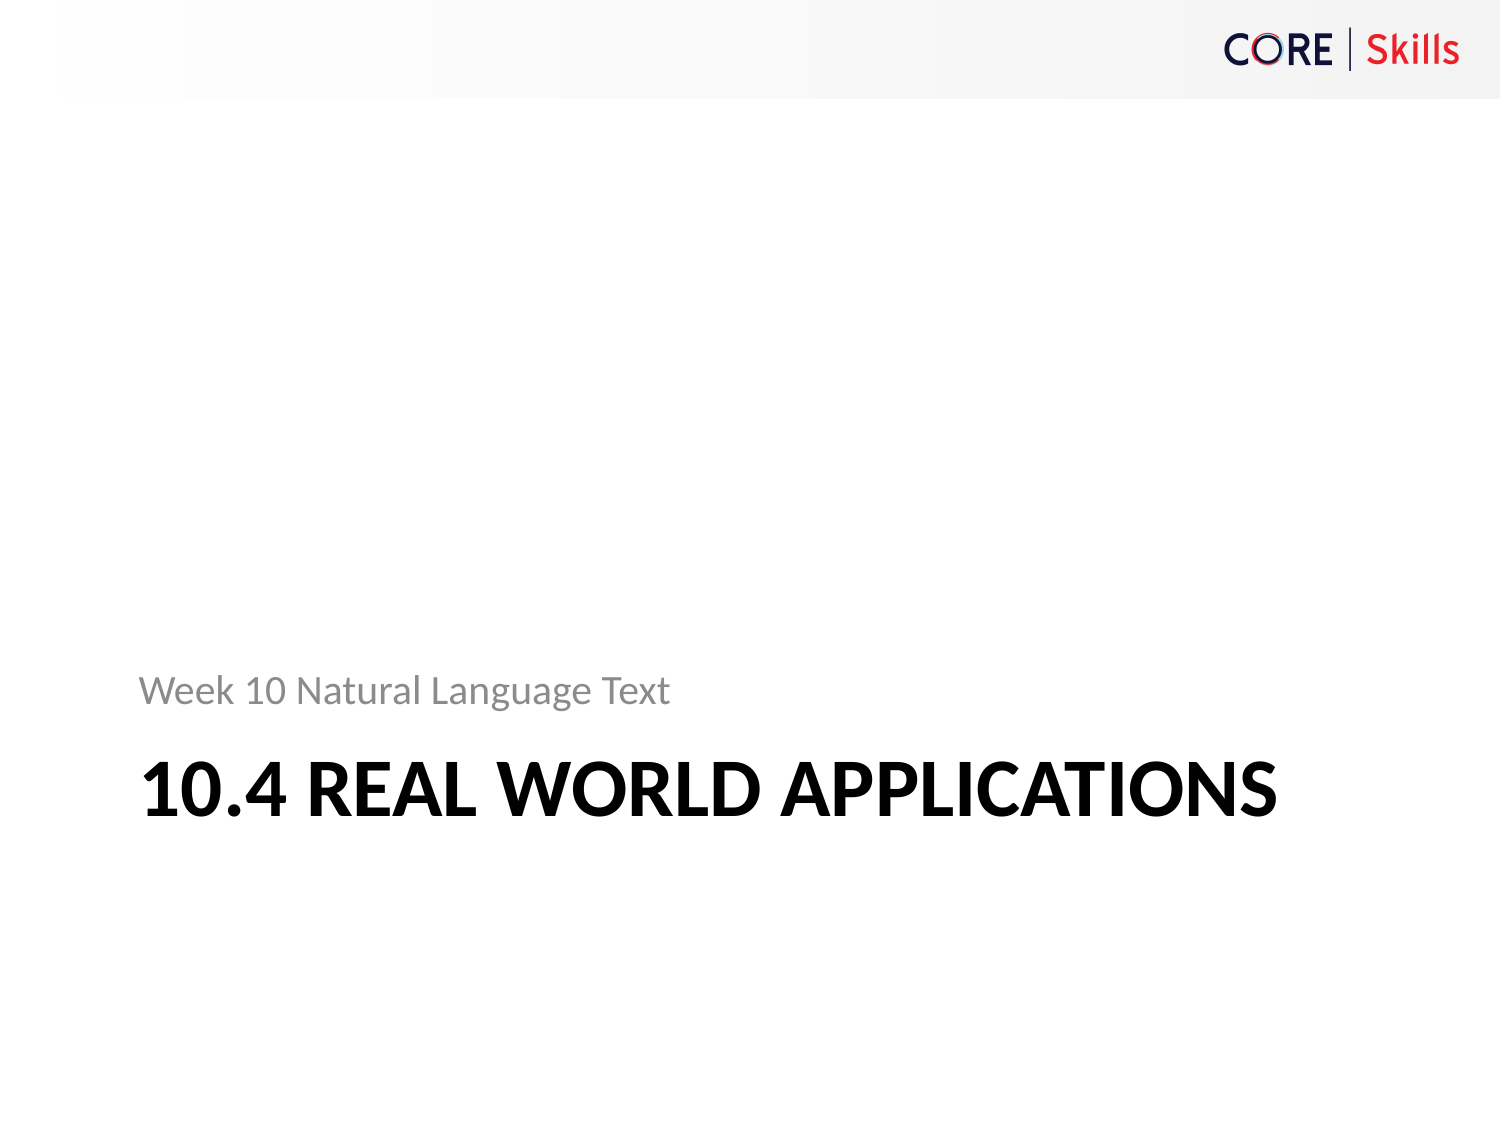

Week 10 Natural Language Text
# 10.4 Real world applications